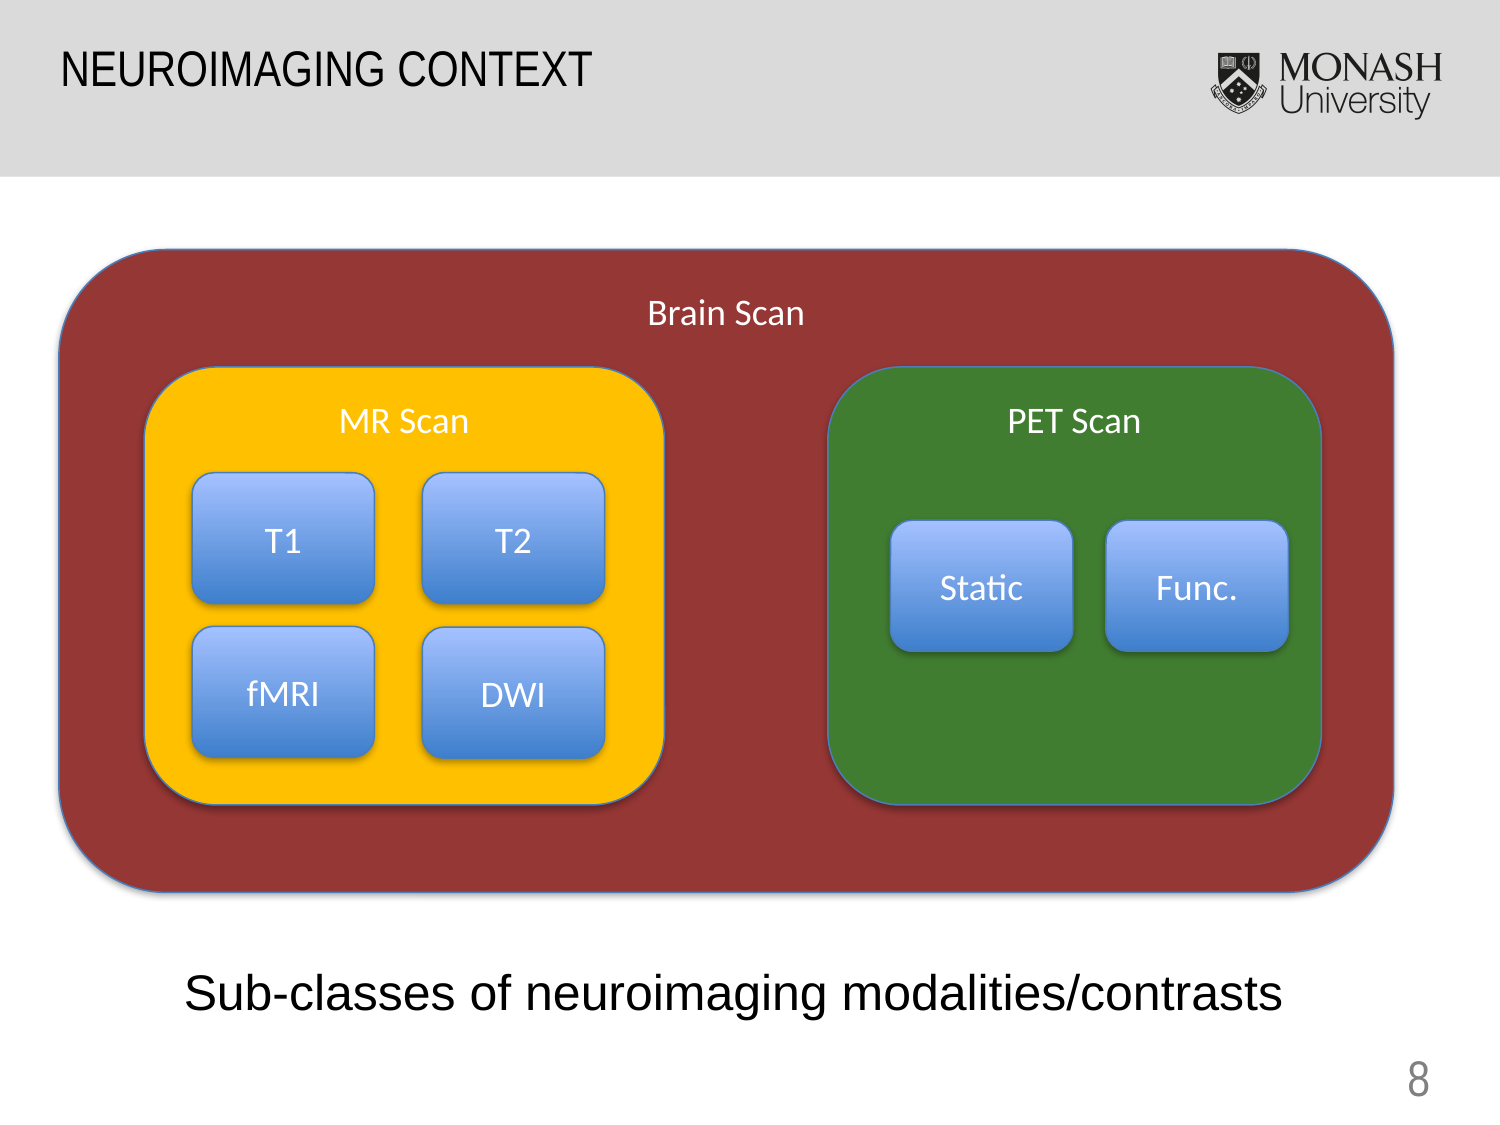

NEUROIMAGING CONTEXT
Brain Scan
MR Scan
PET Scan
T1
T2
Static
Func.
fMRI
DWI
Sub-classes of neuroimaging modalities/contrasts